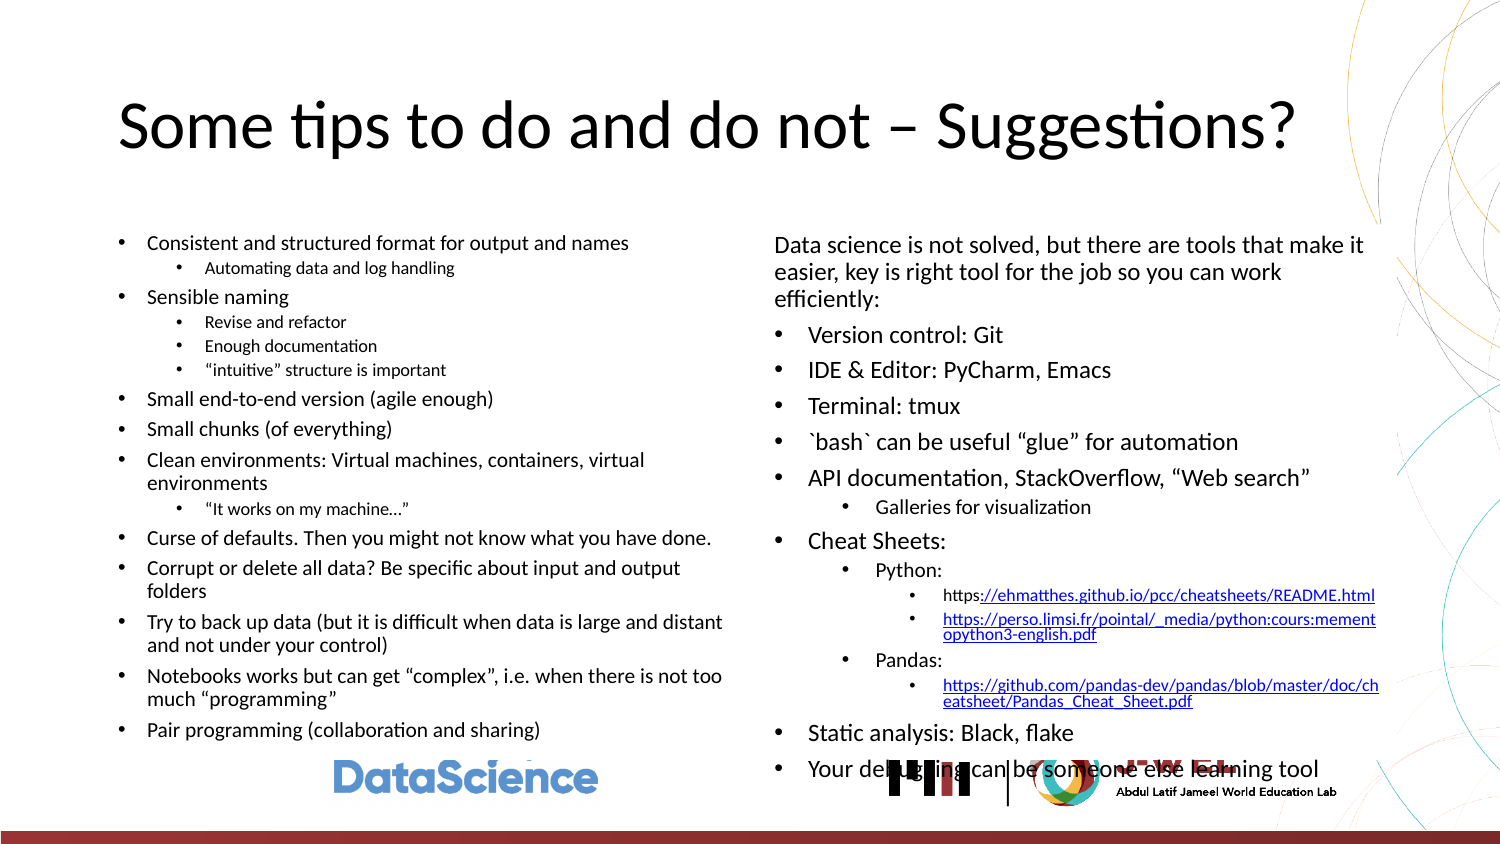

# Some tips to do and do not – Suggestions?
Consistent and structured format for output and names
Automating data and log handling
Sensible naming
Revise and refactor
Enough documentation
“intuitive” structure is important
Small end-to-end version (agile enough)
Small chunks (of everything)
Clean environments: Virtual machines, containers, virtual environments
“It works on my machine…”
Curse of defaults. Then you might not know what you have done.
Corrupt or delete all data? Be specific about input and output folders
Try to back up data (but it is difficult when data is large and distant and not under your control)
Notebooks works but can get “complex”, i.e. when there is not too much “programming”
Pair programming (collaboration and sharing)

Data science is not solved, but there are tools that make it easier, key is right tool for the job so you can work efficiently:
Version control: Git
IDE & Editor: PyCharm, Emacs
Terminal: tmux
`bash` can be useful “glue” for automation
API documentation, StackOverflow, “Web search”
Galleries for visualization
Cheat Sheets:
Python:
https://ehmatthes.github.io/pcc/cheatsheets/README.html
https://perso.limsi.fr/pointal/_media/python:cours:mementopython3-english.pdf
Pandas:
https://github.com/pandas-dev/pandas/blob/master/doc/cheatsheet/Pandas_Cheat_Sheet.pdf
Static analysis: Black, flake
Your debugging can be someone else learning tool